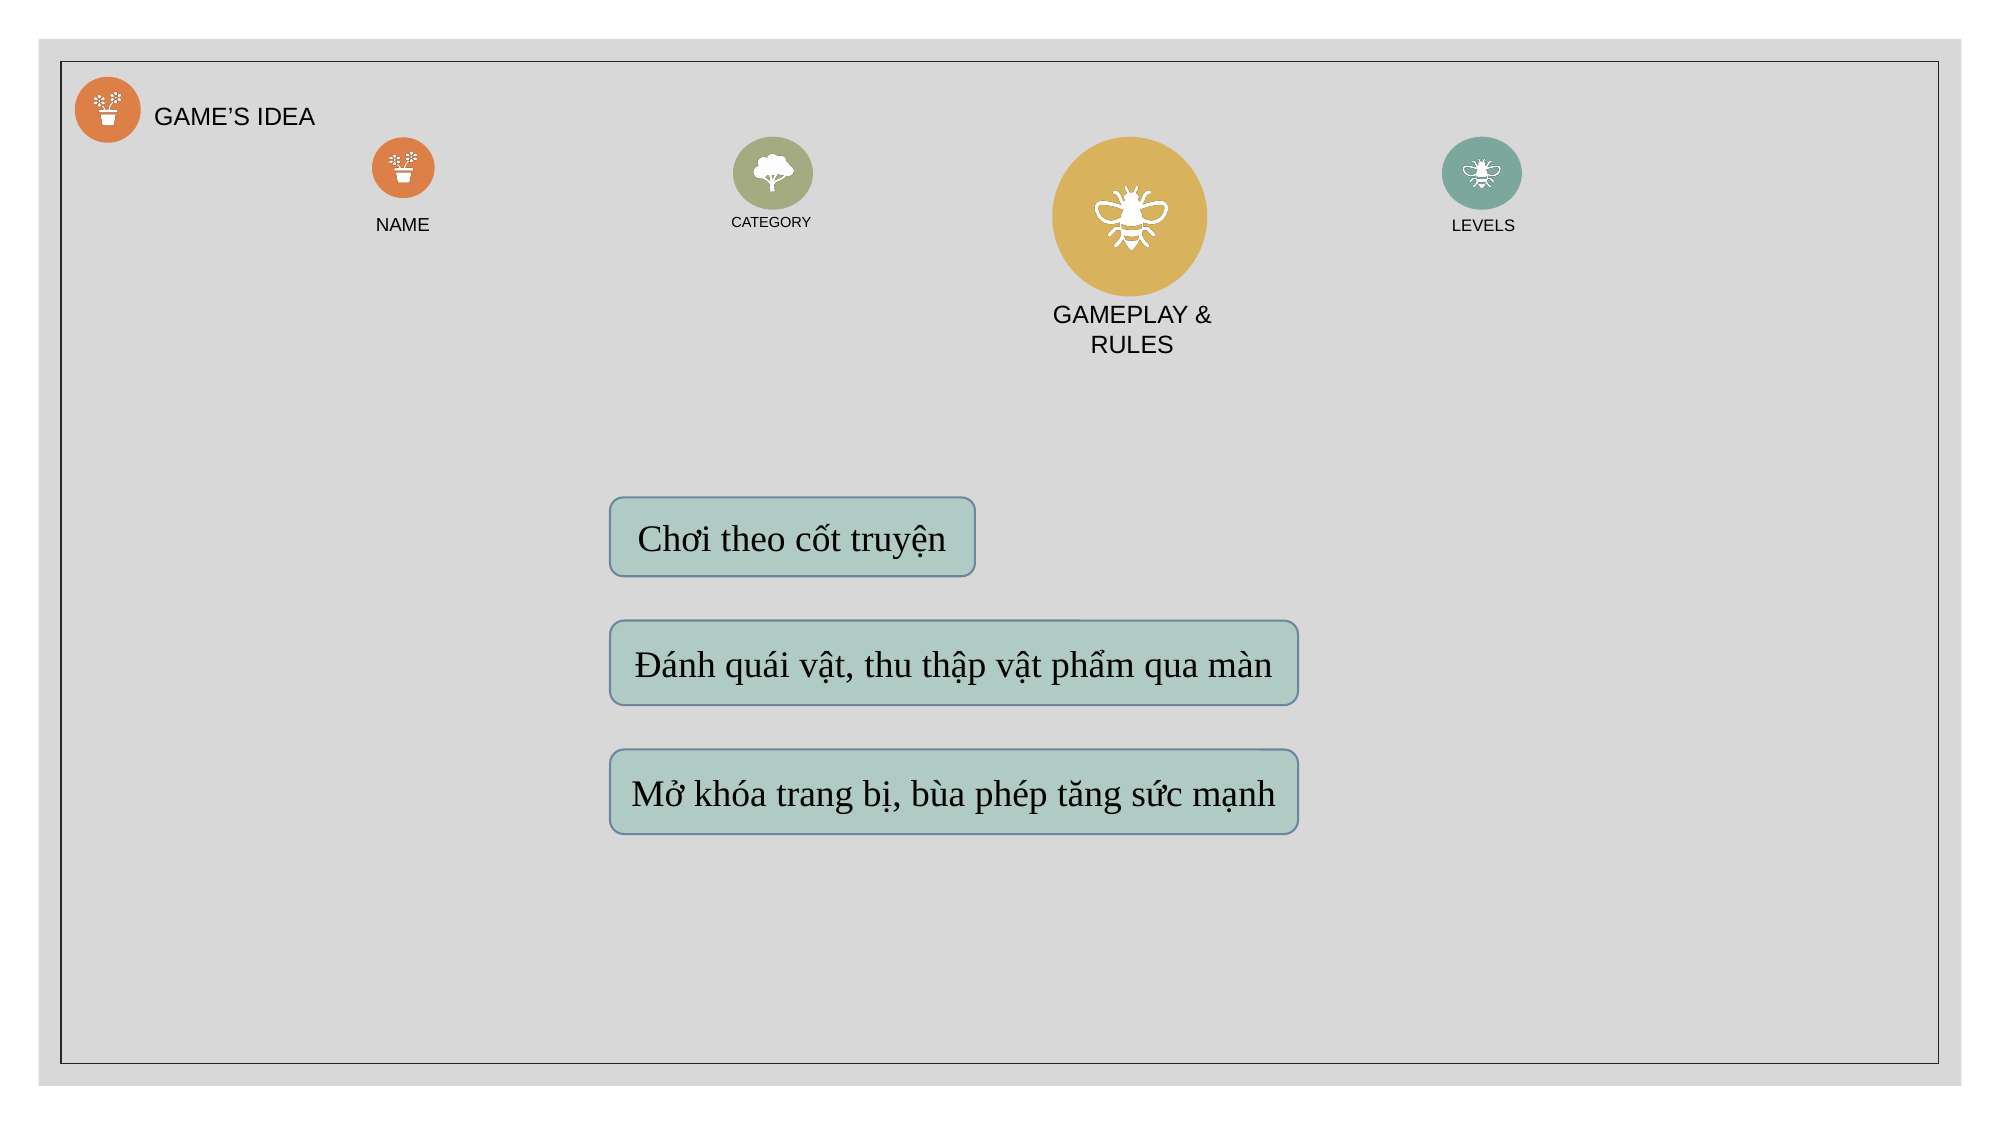

Game’s idea
Name
Category
Gameplay & Rules
Levels
Chơi theo cốt truyện
Đánh quái vật, thu thập vật phẩm qua màn
Mở khóa trang bị, bùa phép tăng sức mạnh